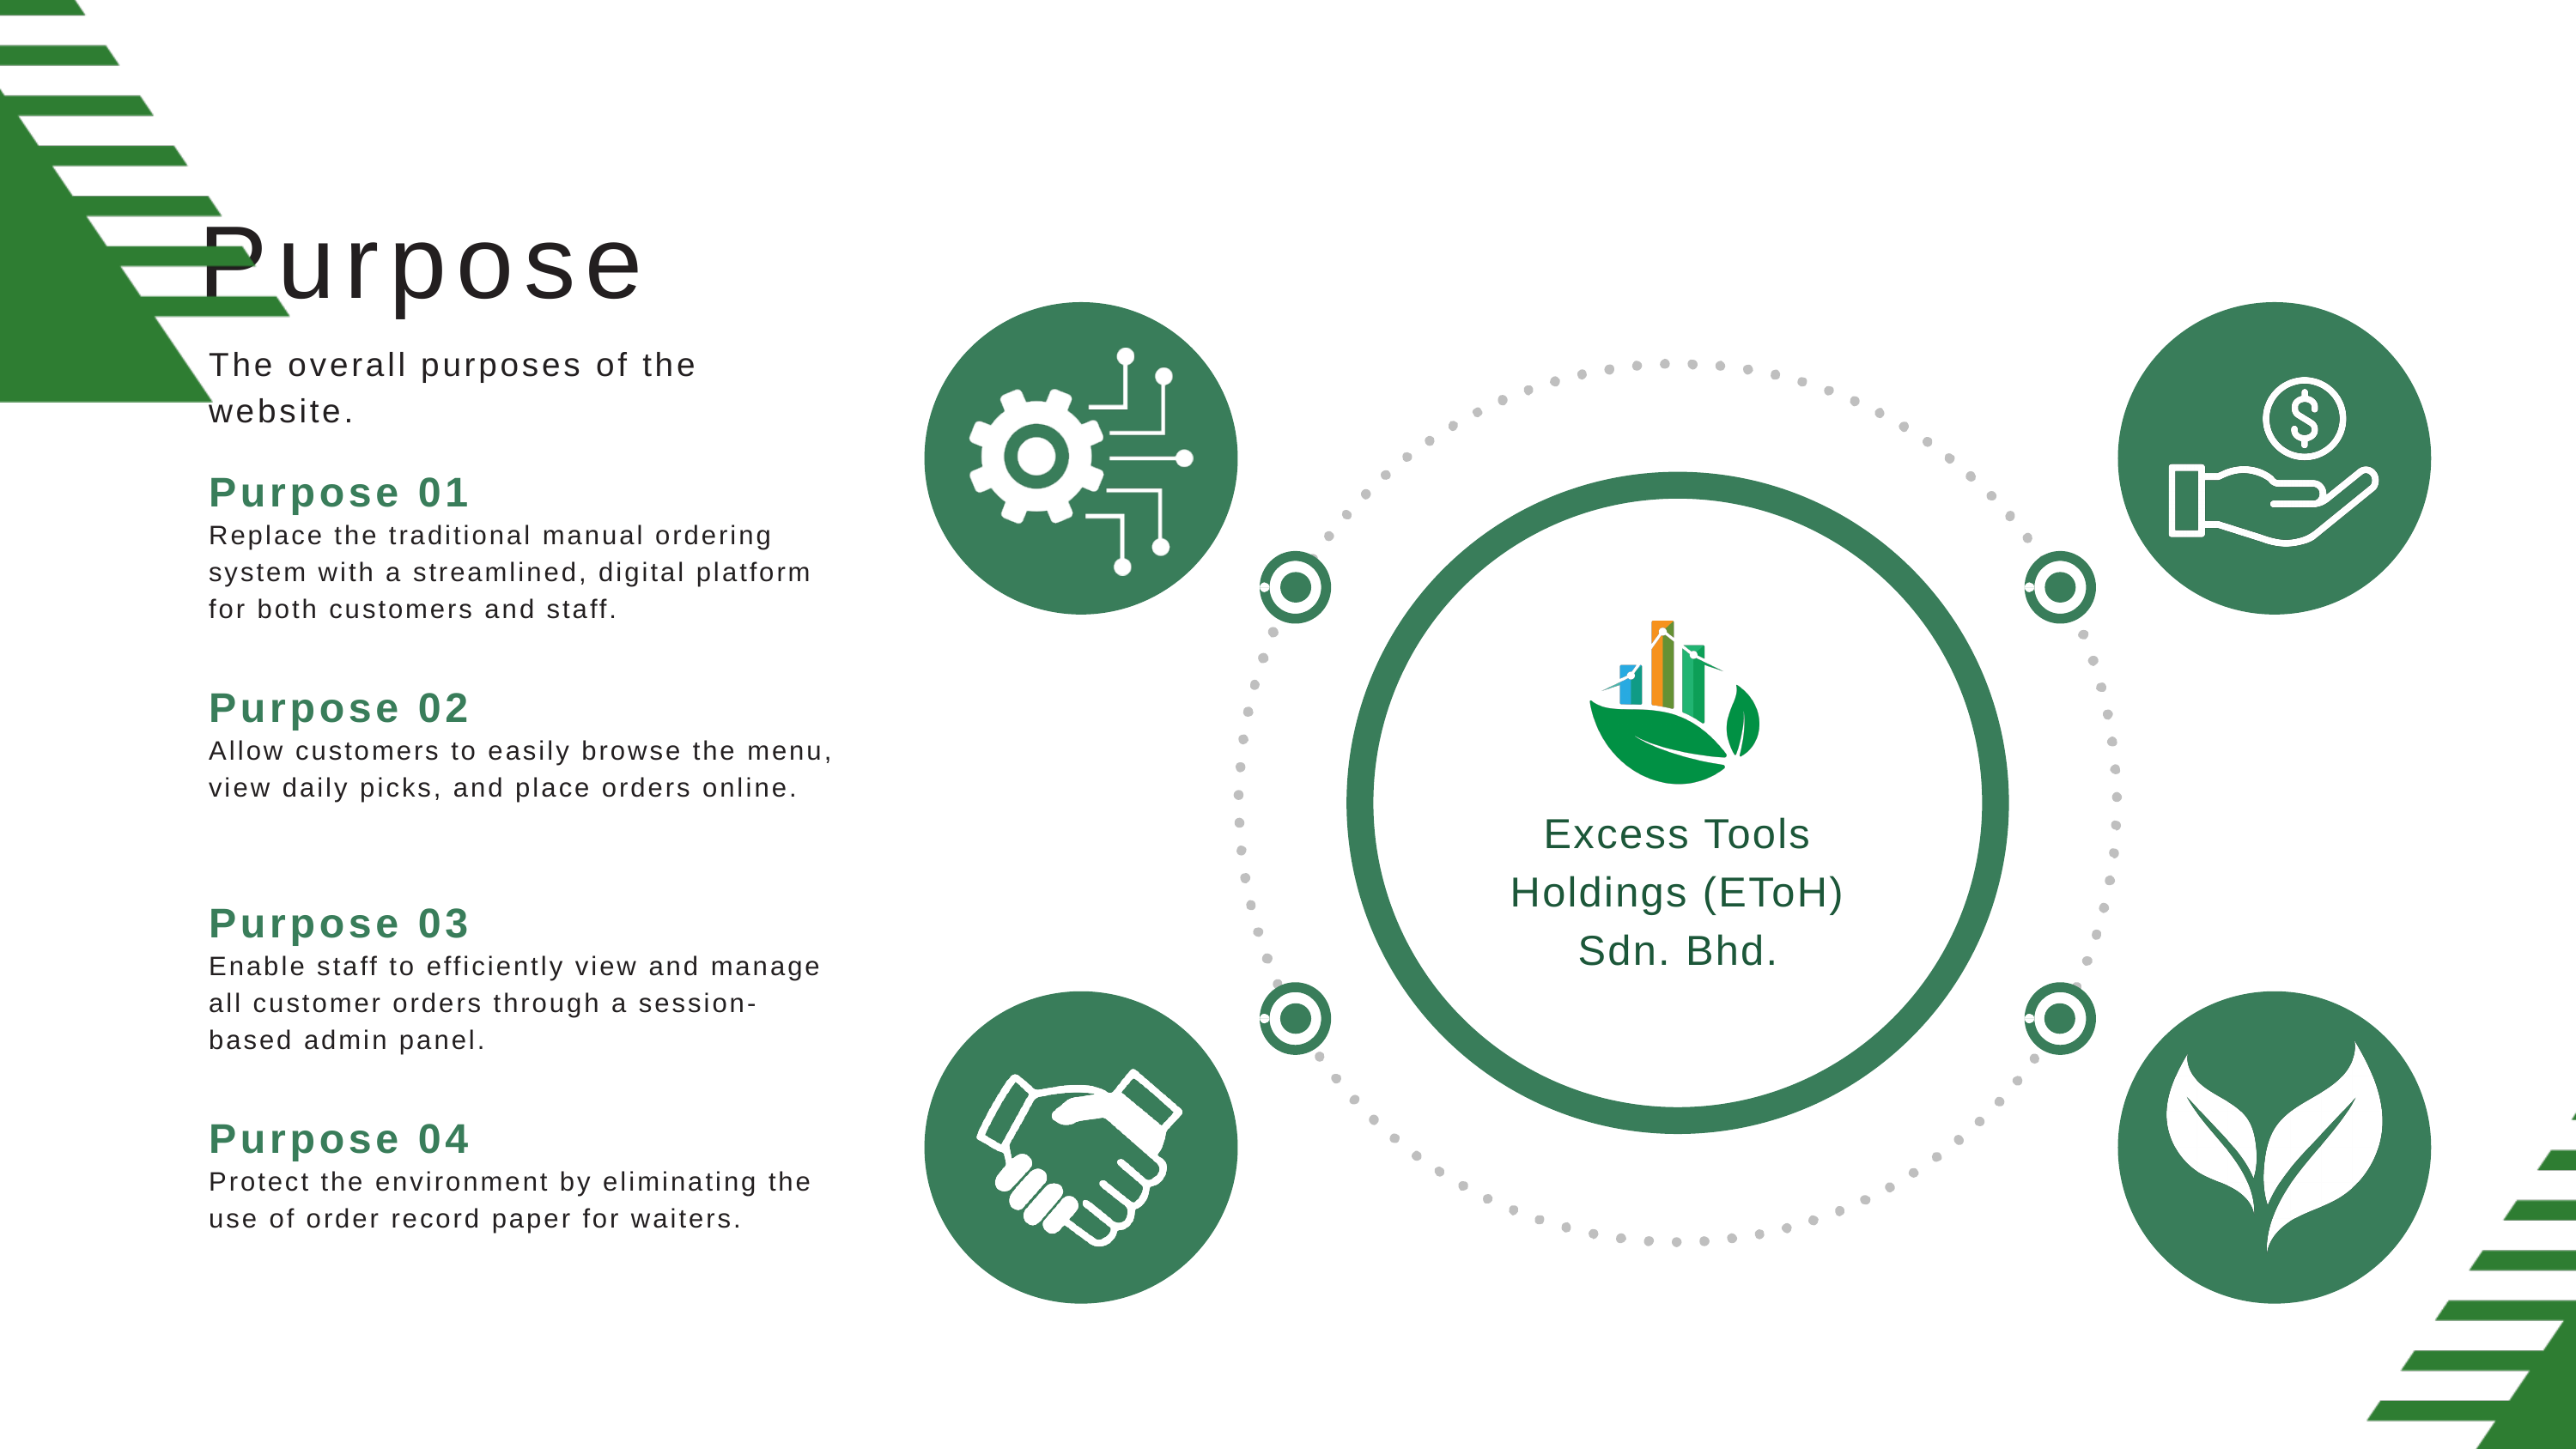

Purpose

The overall purposes of the website.

Purpose 01

Replace the traditional manual ordering system with a streamlined, digital platform for both customers and staff.

Purpose 02
Allow customers to easily browse the menu, view daily picks, and place orders online.
Excess Tools Holdings (EToH) Sdn. Bhd.
Purpose 03
Enable staff to efficiently view and manage all customer orders through a session-based admin panel.

Purpose 04
Protect the environment by eliminating the use of order record paper for waiters.